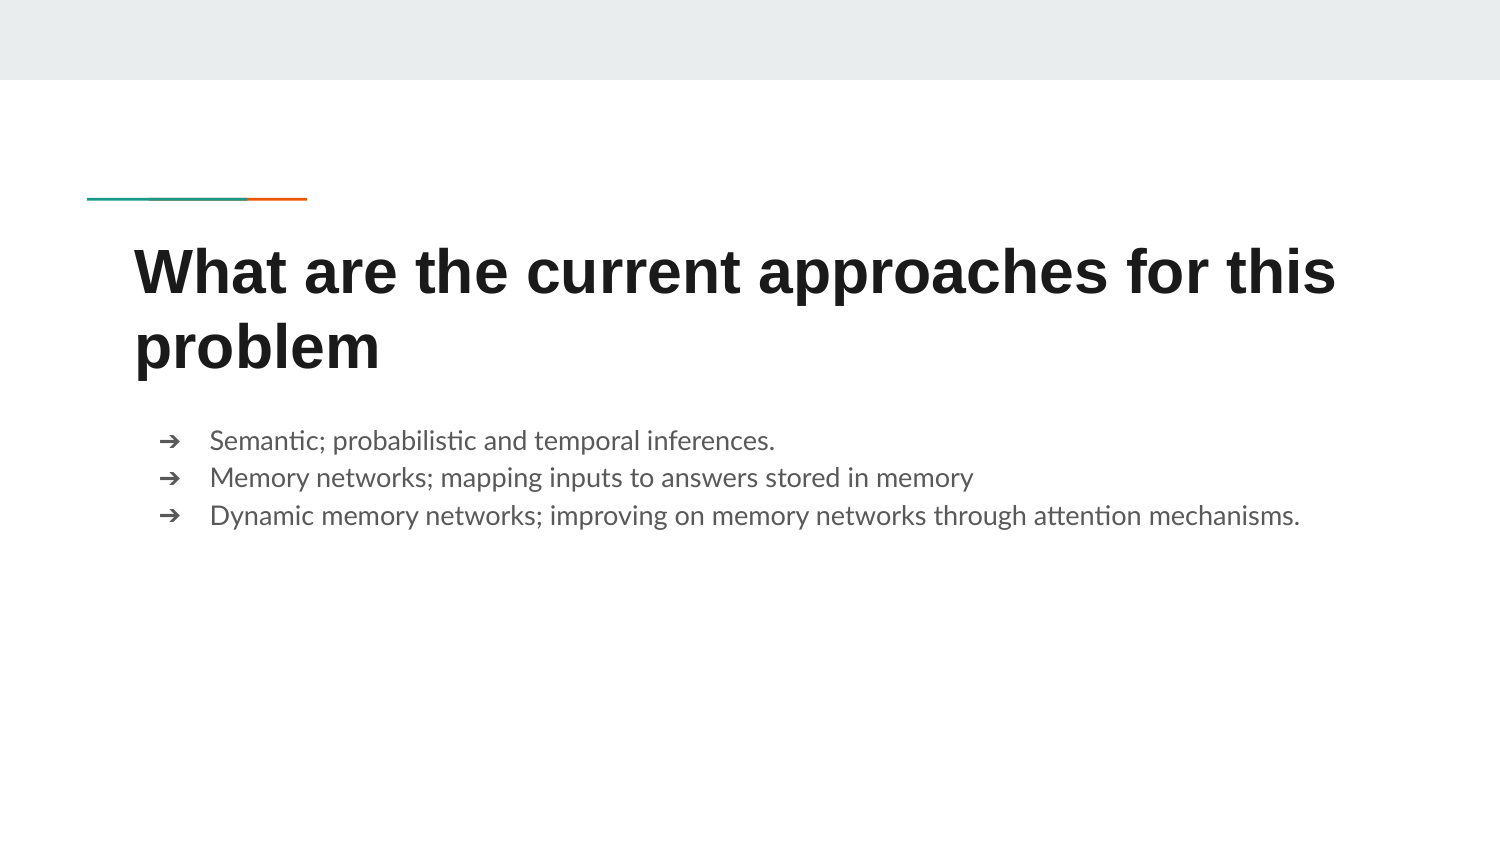

# What are the current approaches for this problem
Semantic; probabilistic and temporal inferences.
Memory networks; mapping inputs to answers stored in memory
Dynamic memory networks; improving on memory networks through attention mechanisms.